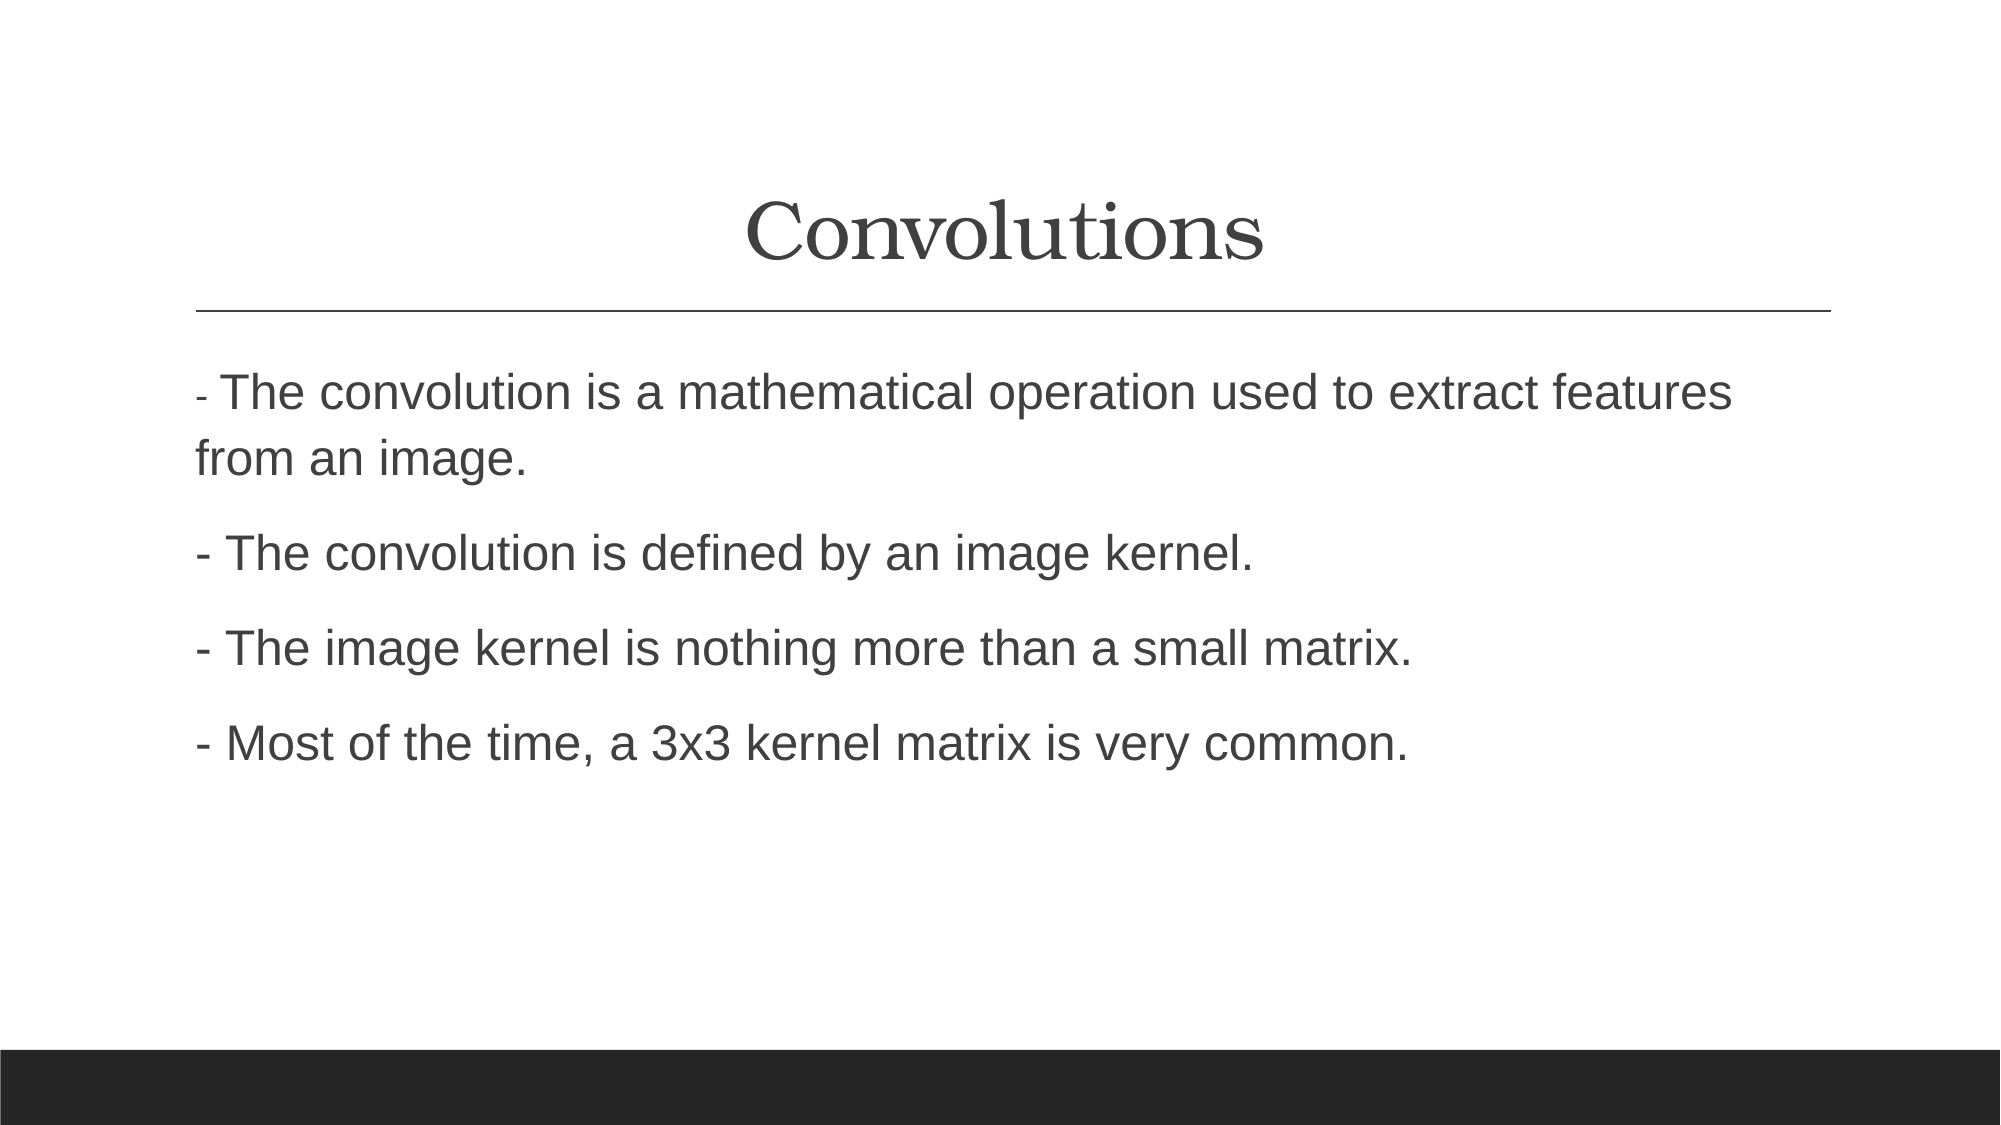

# Convolutions
- The convolution is a mathematical operation used to extract features from an image.
- The convolution is defined by an image kernel.
- The image kernel is nothing more than a small matrix.
- Most of the time, a 3x3 kernel matrix is very common.